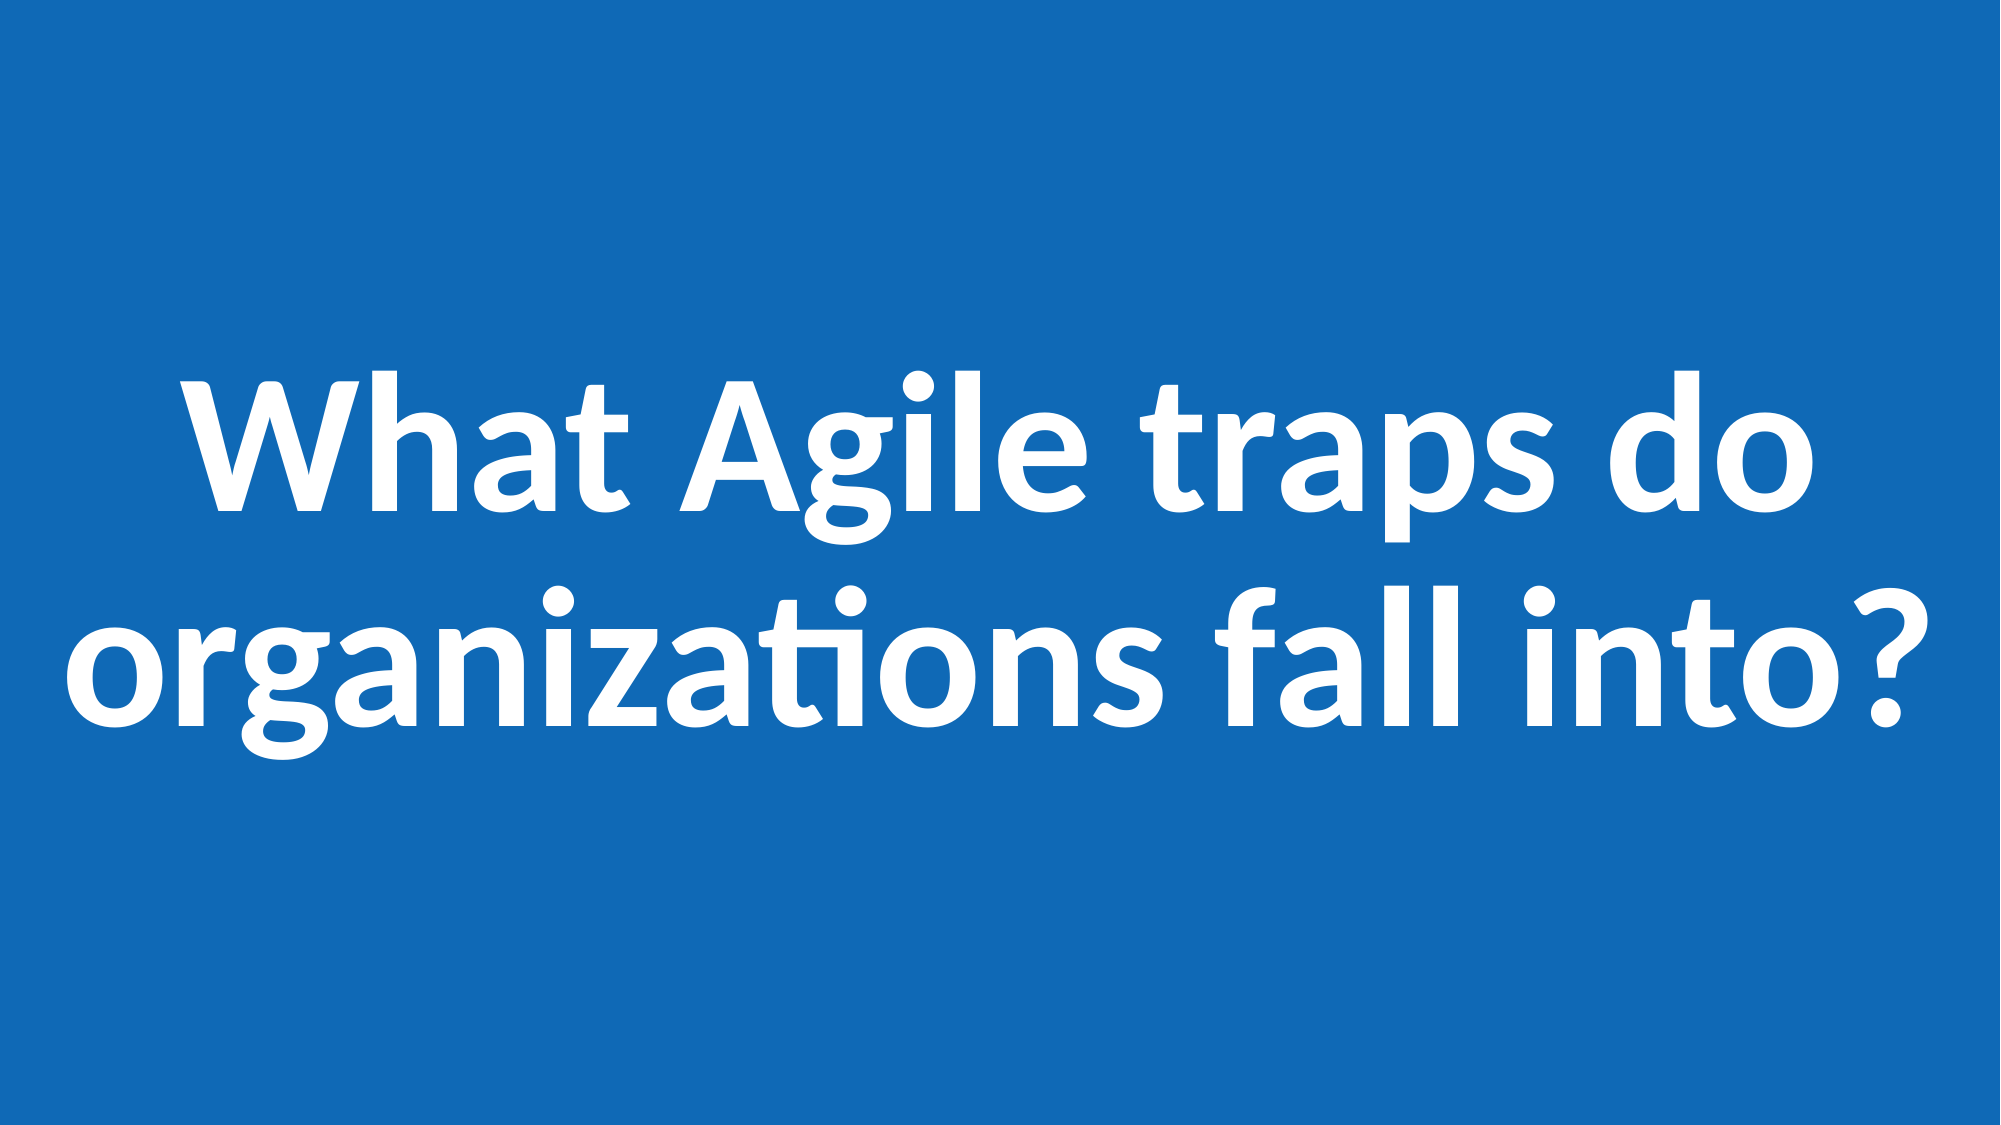

# What Agile traps do organizations fall into?